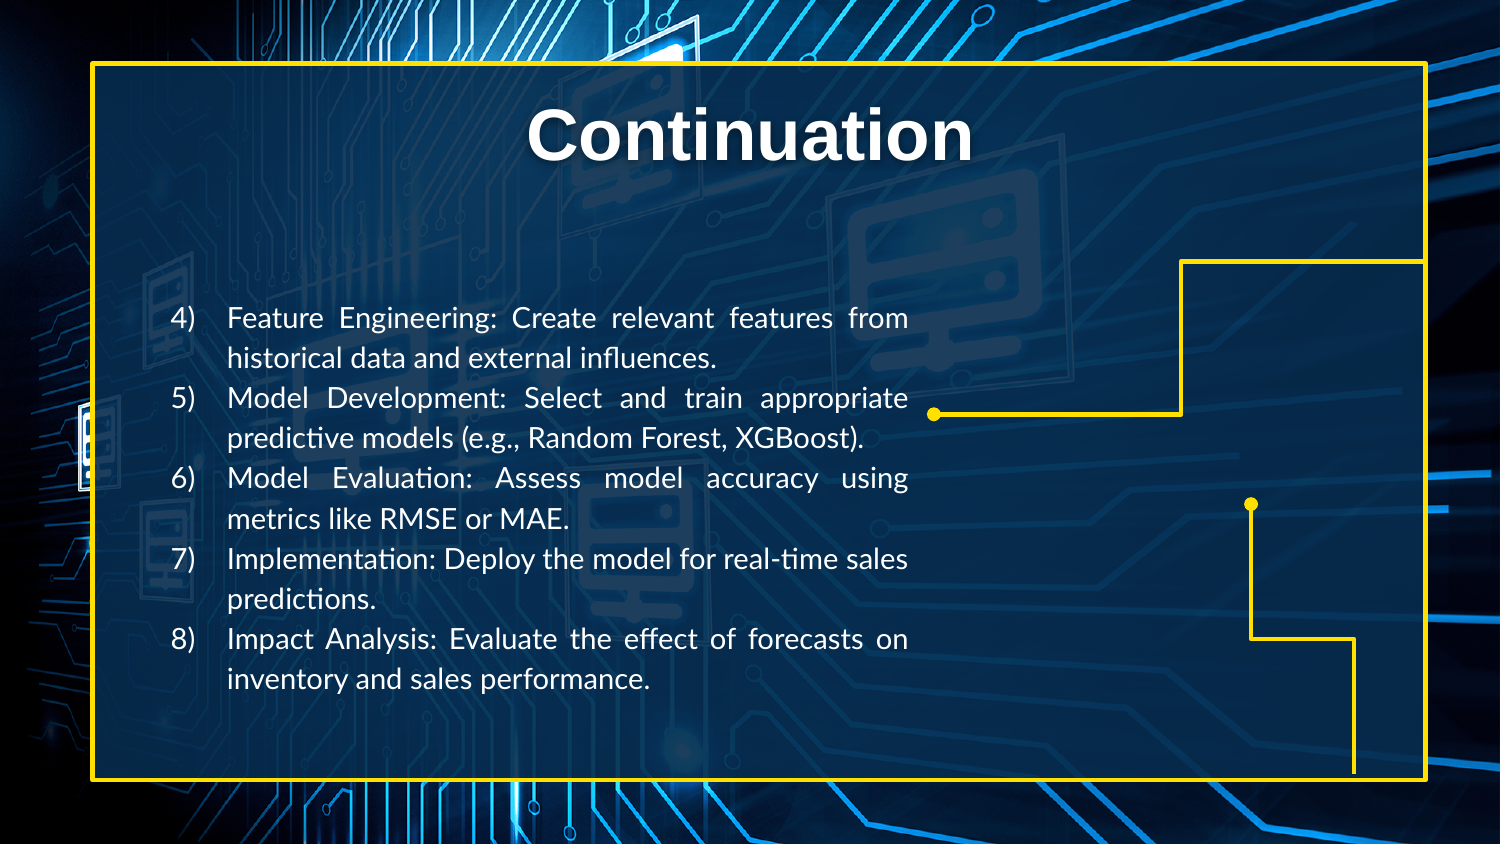

# Continuation
Feature Engineering: Create relevant features from historical data and external influences.
Model Development: Select and train appropriate predictive models (e.g., Random Forest, XGBoost).
Model Evaluation: Assess model accuracy using metrics like RMSE or MAE.
Implementation: Deploy the model for real-time sales predictions.
Impact Analysis: Evaluate the effect of forecasts on inventory and sales performance.